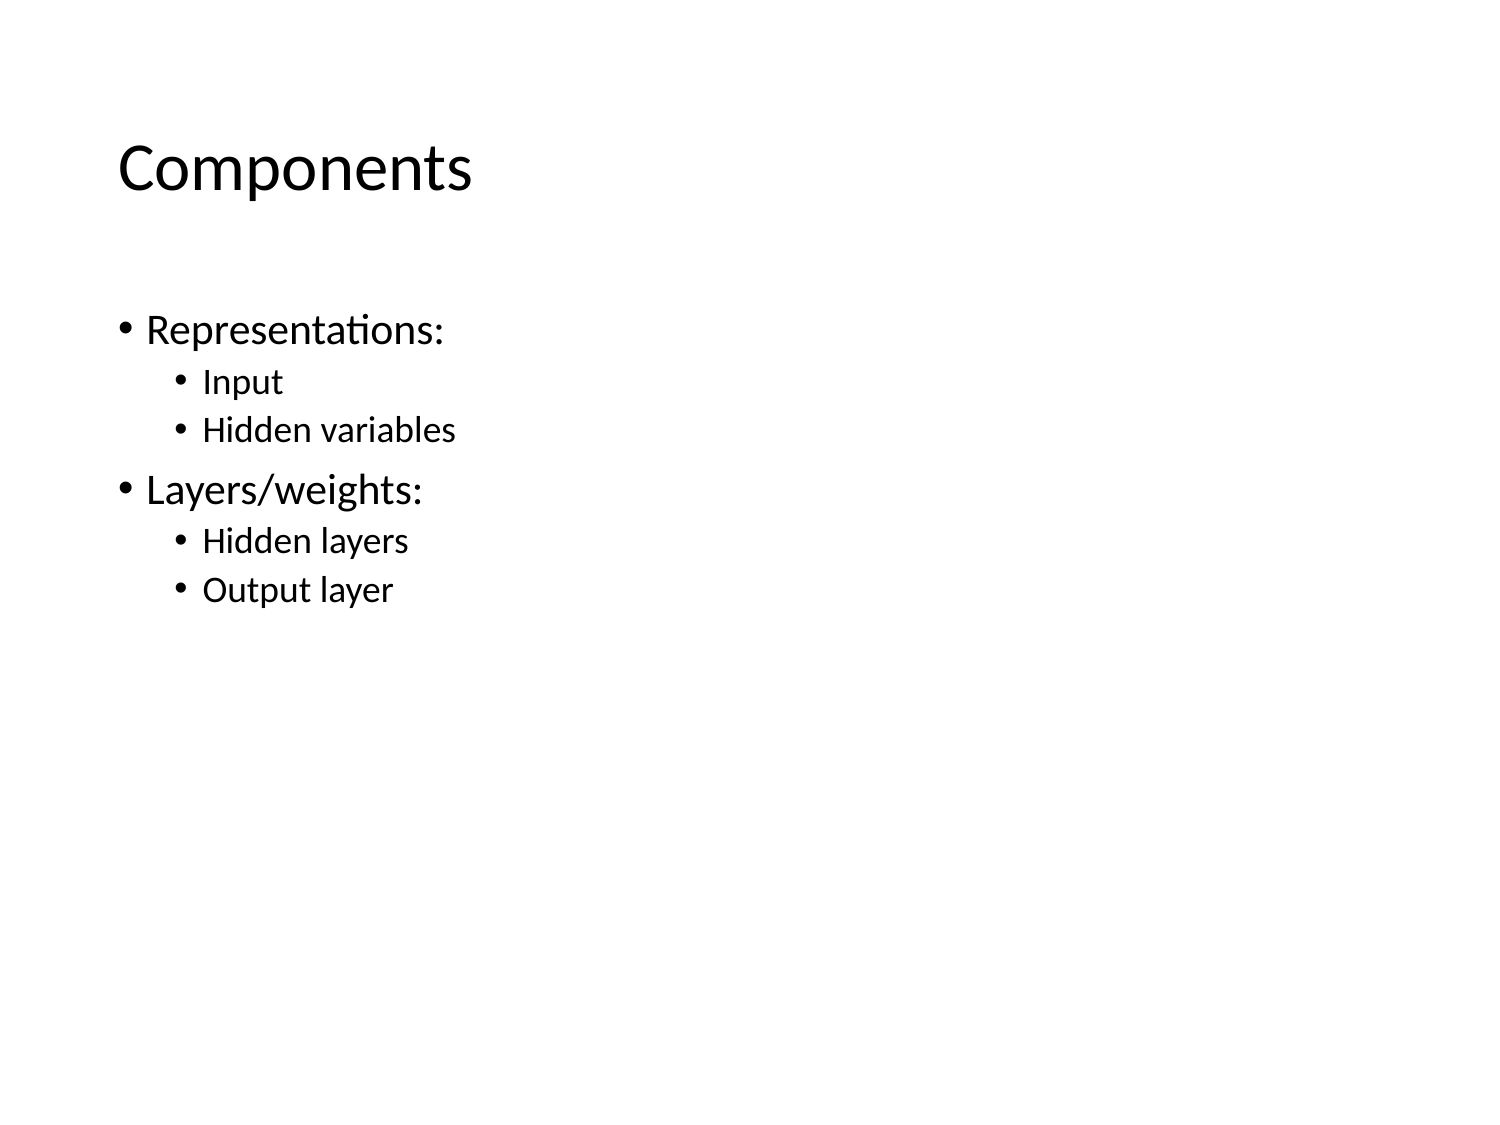

# Components
Representations:
Input
Hidden variables
Layers/weights:
Hidden layers
Output layer